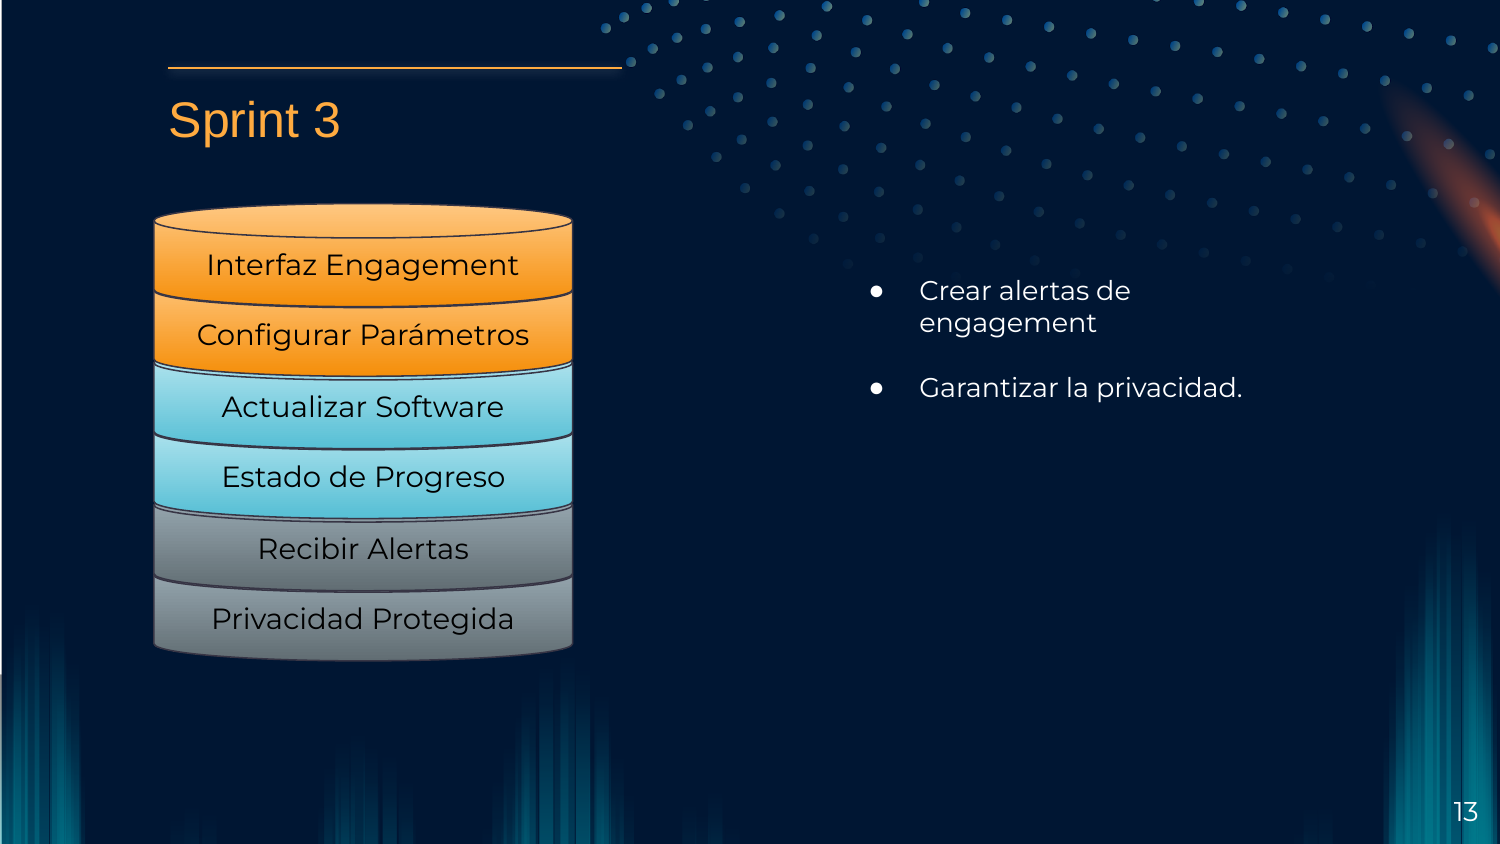

Sprint 3
Interfaz Engagement
Crear alertas de engagement

Garantizar la privacidad.
Configurar Parámetros
Actualizar Software
Estado de Progreso
Recibir Alertas
Privacidad Protegida
13